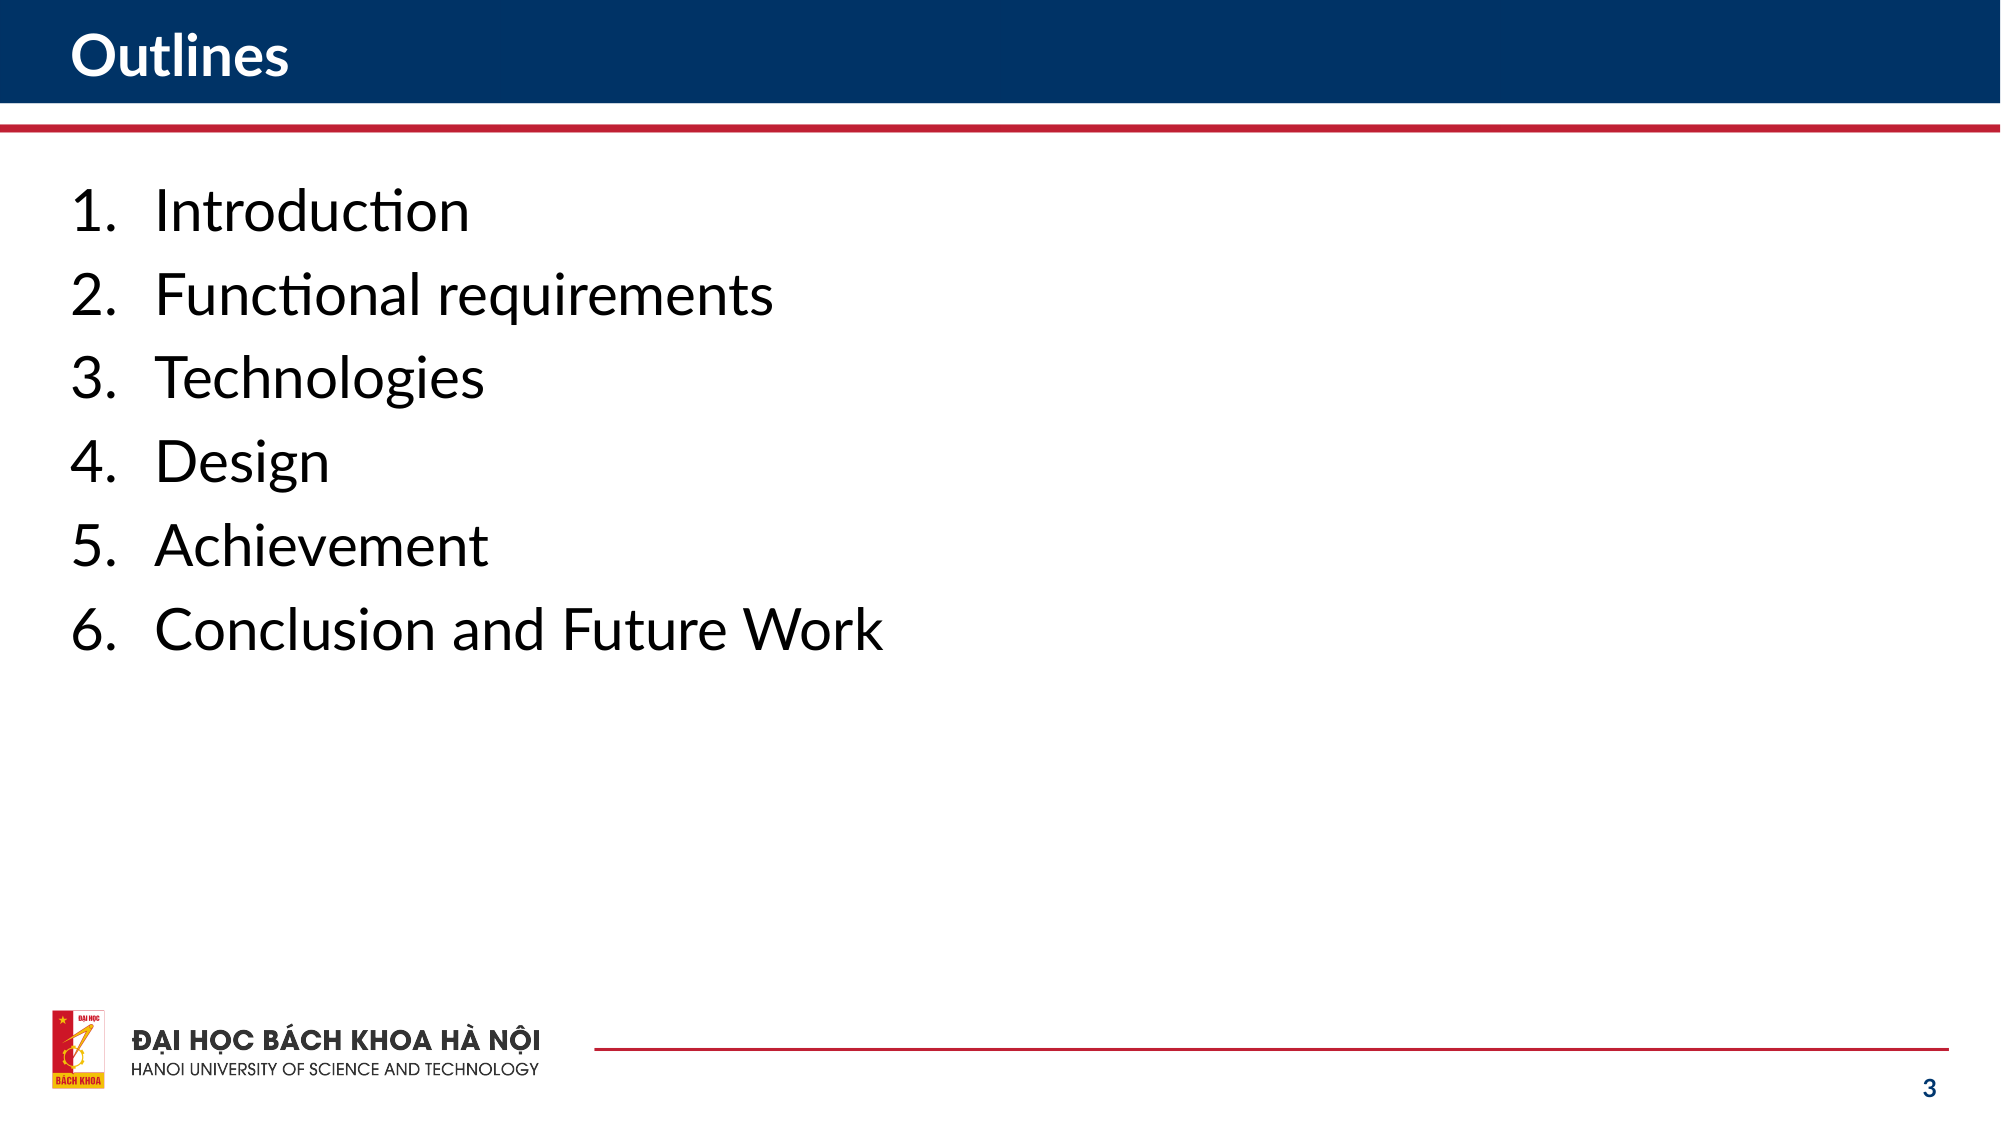

# Outlines
Introduction
Functional requirements
Technologies
Design
Achievement
Conclusion and Future Work
3